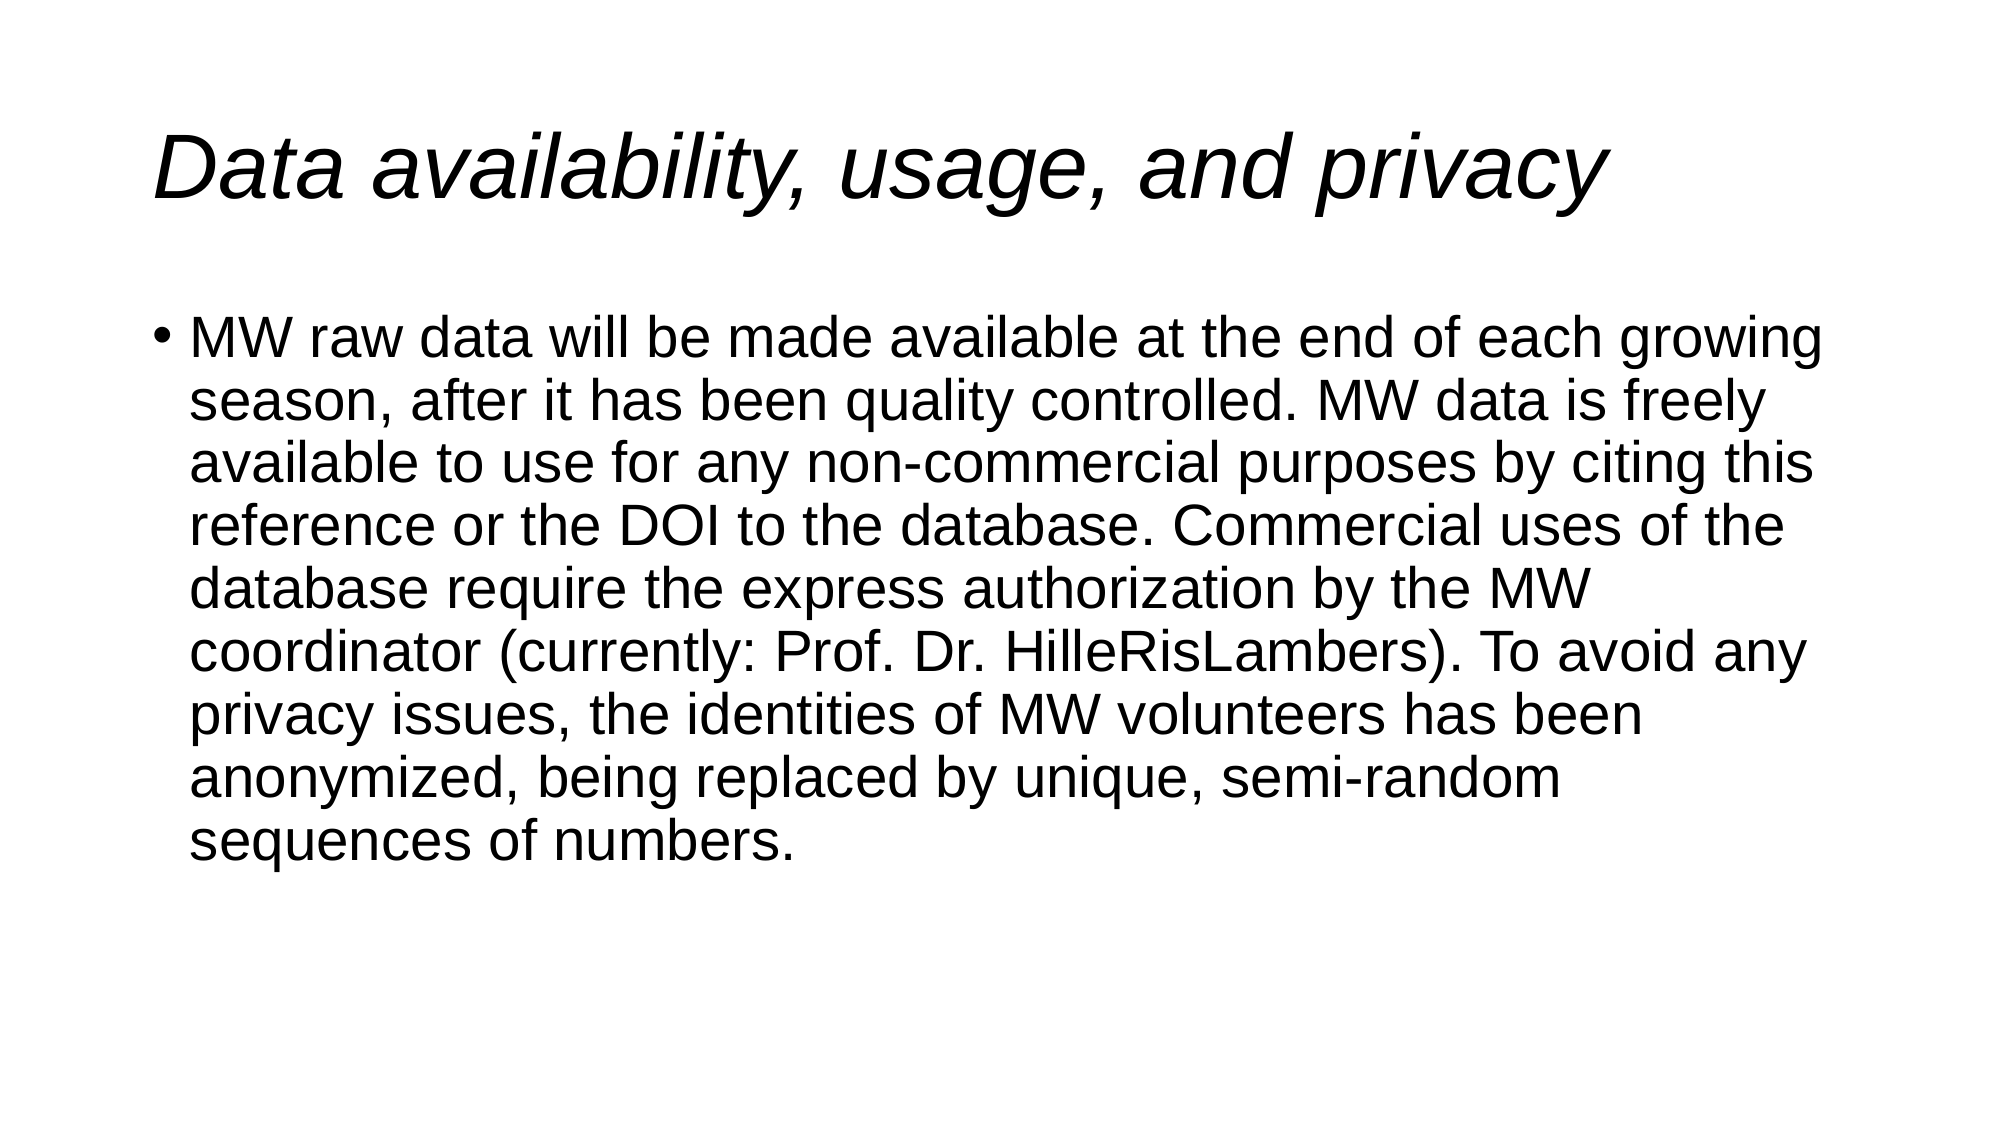

# Data availability, usage, and privacy
MW raw data will be made available at the end of each growing season, after it has been quality controlled. MW data is freely available to use for any non-commercial purposes by citing this reference or the DOI to the database. Commercial uses of the database require the express authorization by the MW coordinator (currently: Prof. Dr. HilleRisLambers). To avoid any privacy issues, the identities of MW volunteers has been anonymized, being replaced by unique, semi-random sequences of numbers.